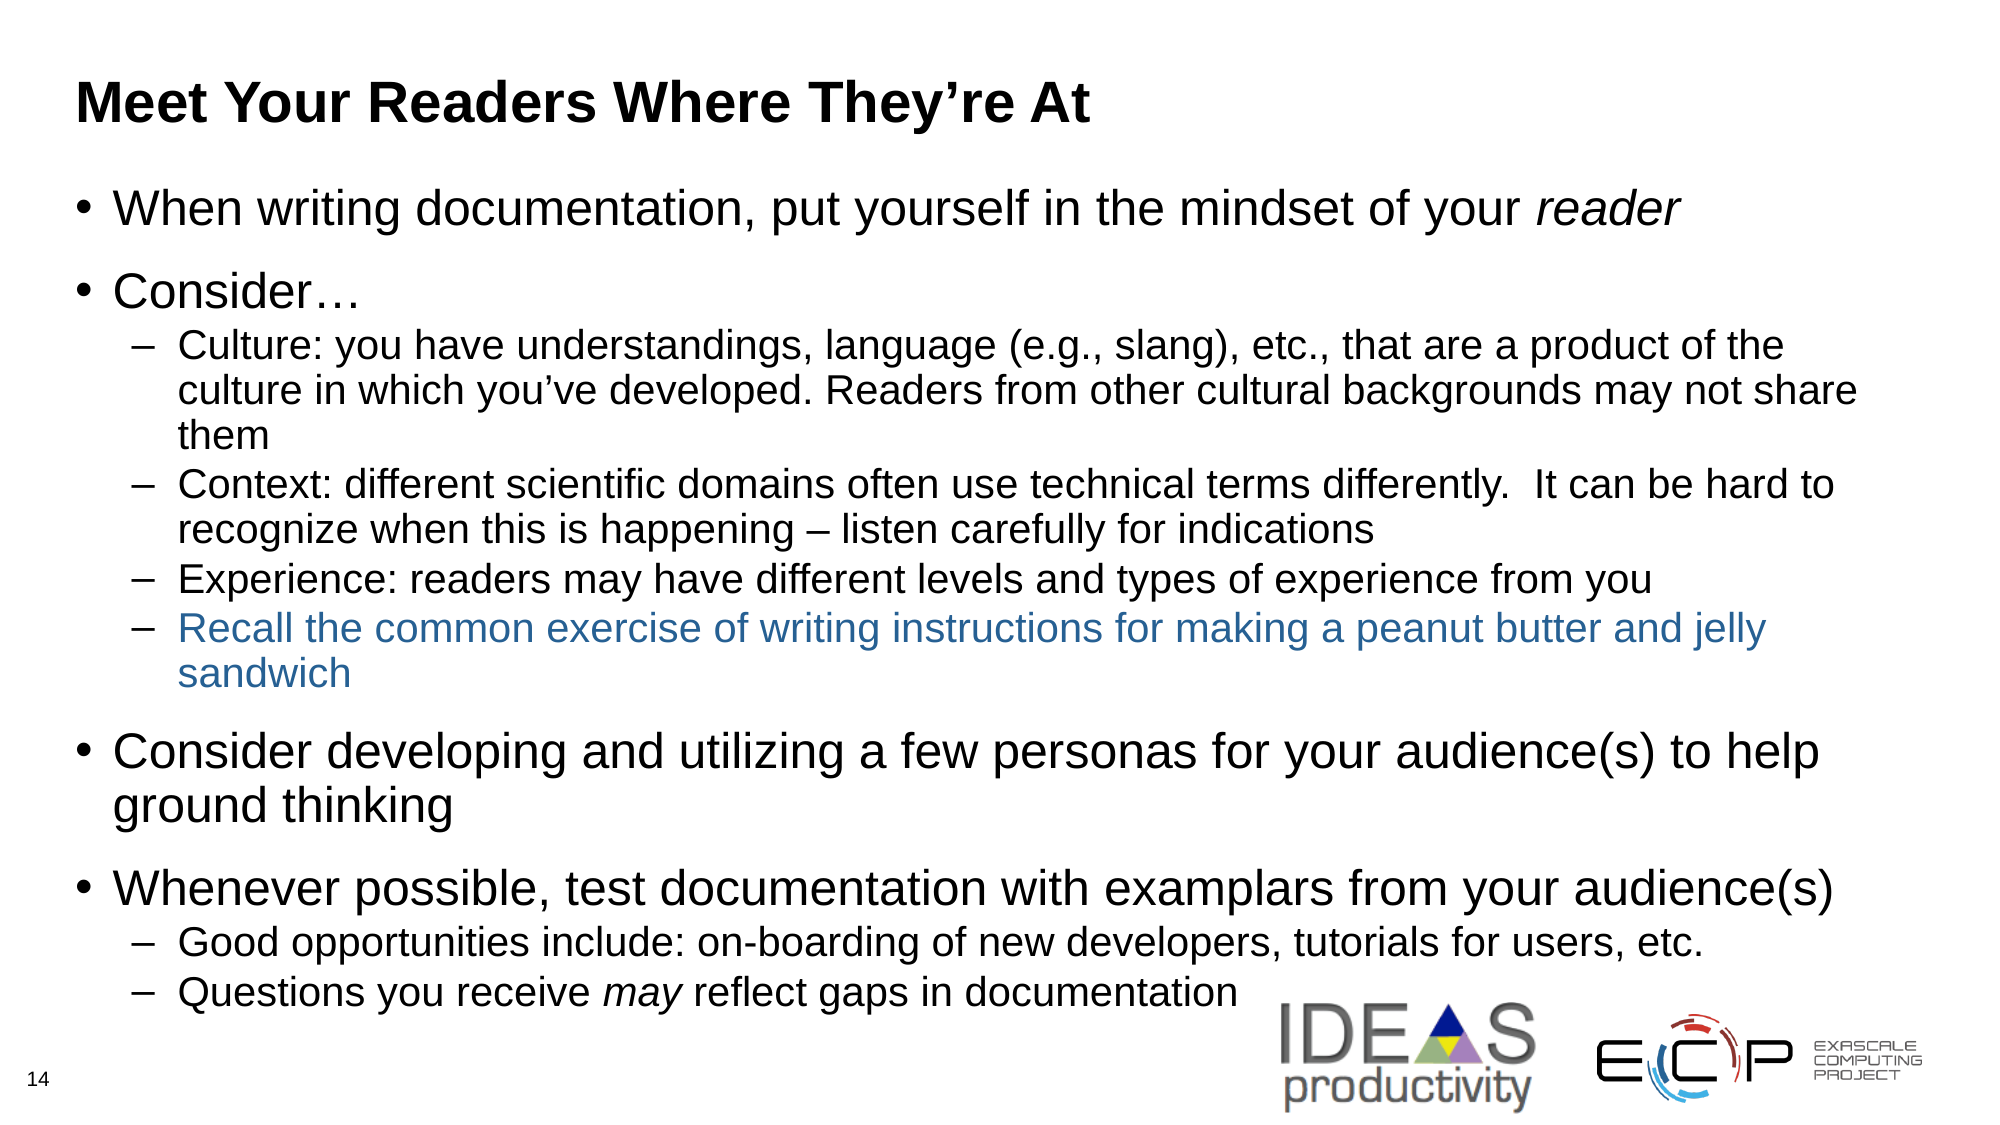

# Meet Your Readers Where They’re At
When writing documentation, put yourself in the mindset of your reader
Consider…
Culture: you have understandings, language (e.g., slang), etc., that are a product of the culture in which you’ve developed. Readers from other cultural backgrounds may not share them
Context: different scientific domains often use technical terms differently.  It can be hard to recognize when this is happening – listen carefully for indications
Experience: readers may have different levels and types of experience from you
Recall the common exercise of writing instructions for making a peanut butter and jelly sandwich
Consider developing and utilizing a few personas for your audience(s) to help ground thinking
Whenever possible, test documentation with examplars from your audience(s)
Good opportunities include: on-boarding of new developers, tutorials for users, etc.
Questions you receive may reflect gaps in documentation